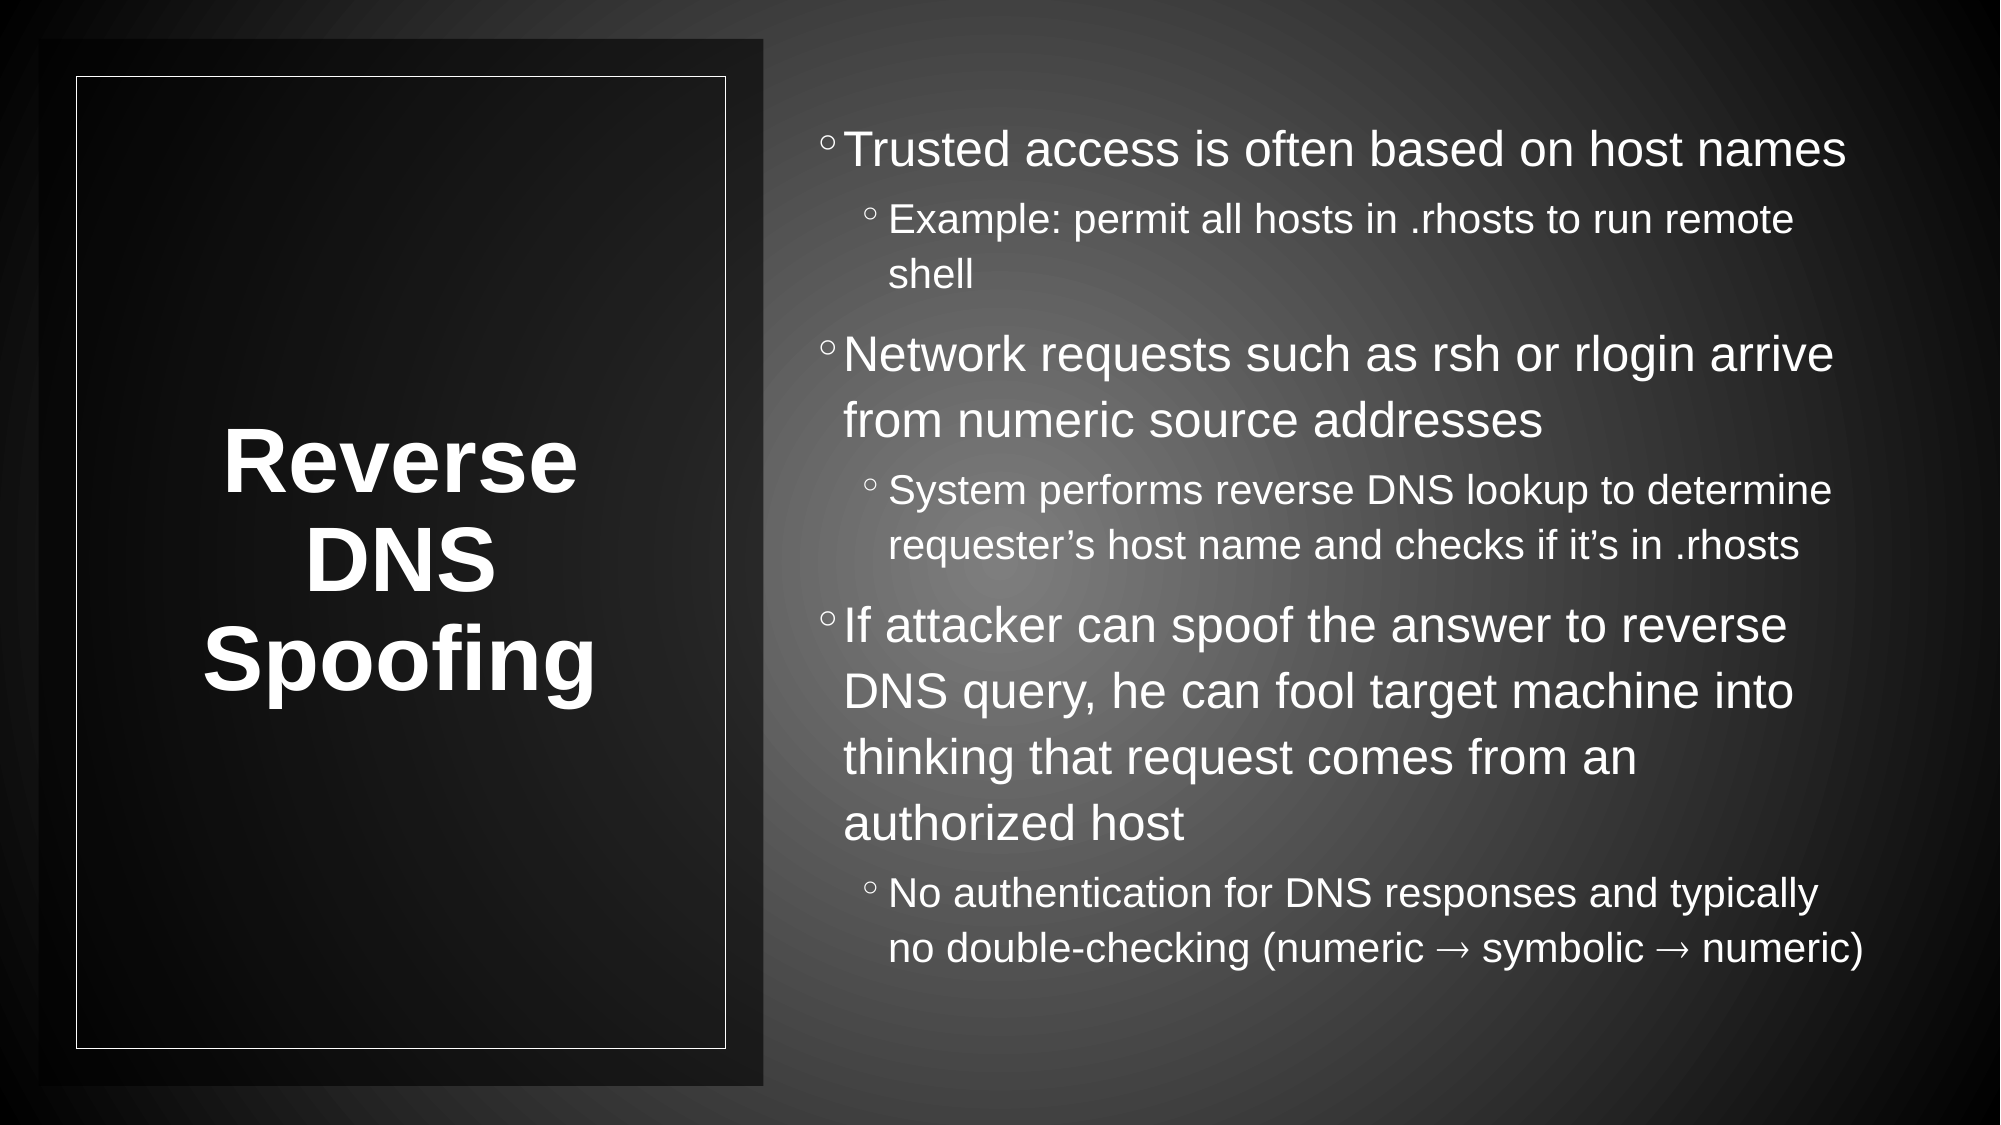

Trusted access is often based on host names
Example: permit all hosts in .rhosts to run remote shell
Network requests such as rsh or rlogin arrive from numeric source addresses
System performs reverse DNS lookup to determine requester’s host name and checks if it’s in .rhosts
If attacker can spoof the answer to reverse DNS query, he can fool target machine into thinking that request comes from an authorized host
No authentication for DNS responses and typically no double-checking (numeric → symbolic → numeric)
# Reverse DNS Spoofing